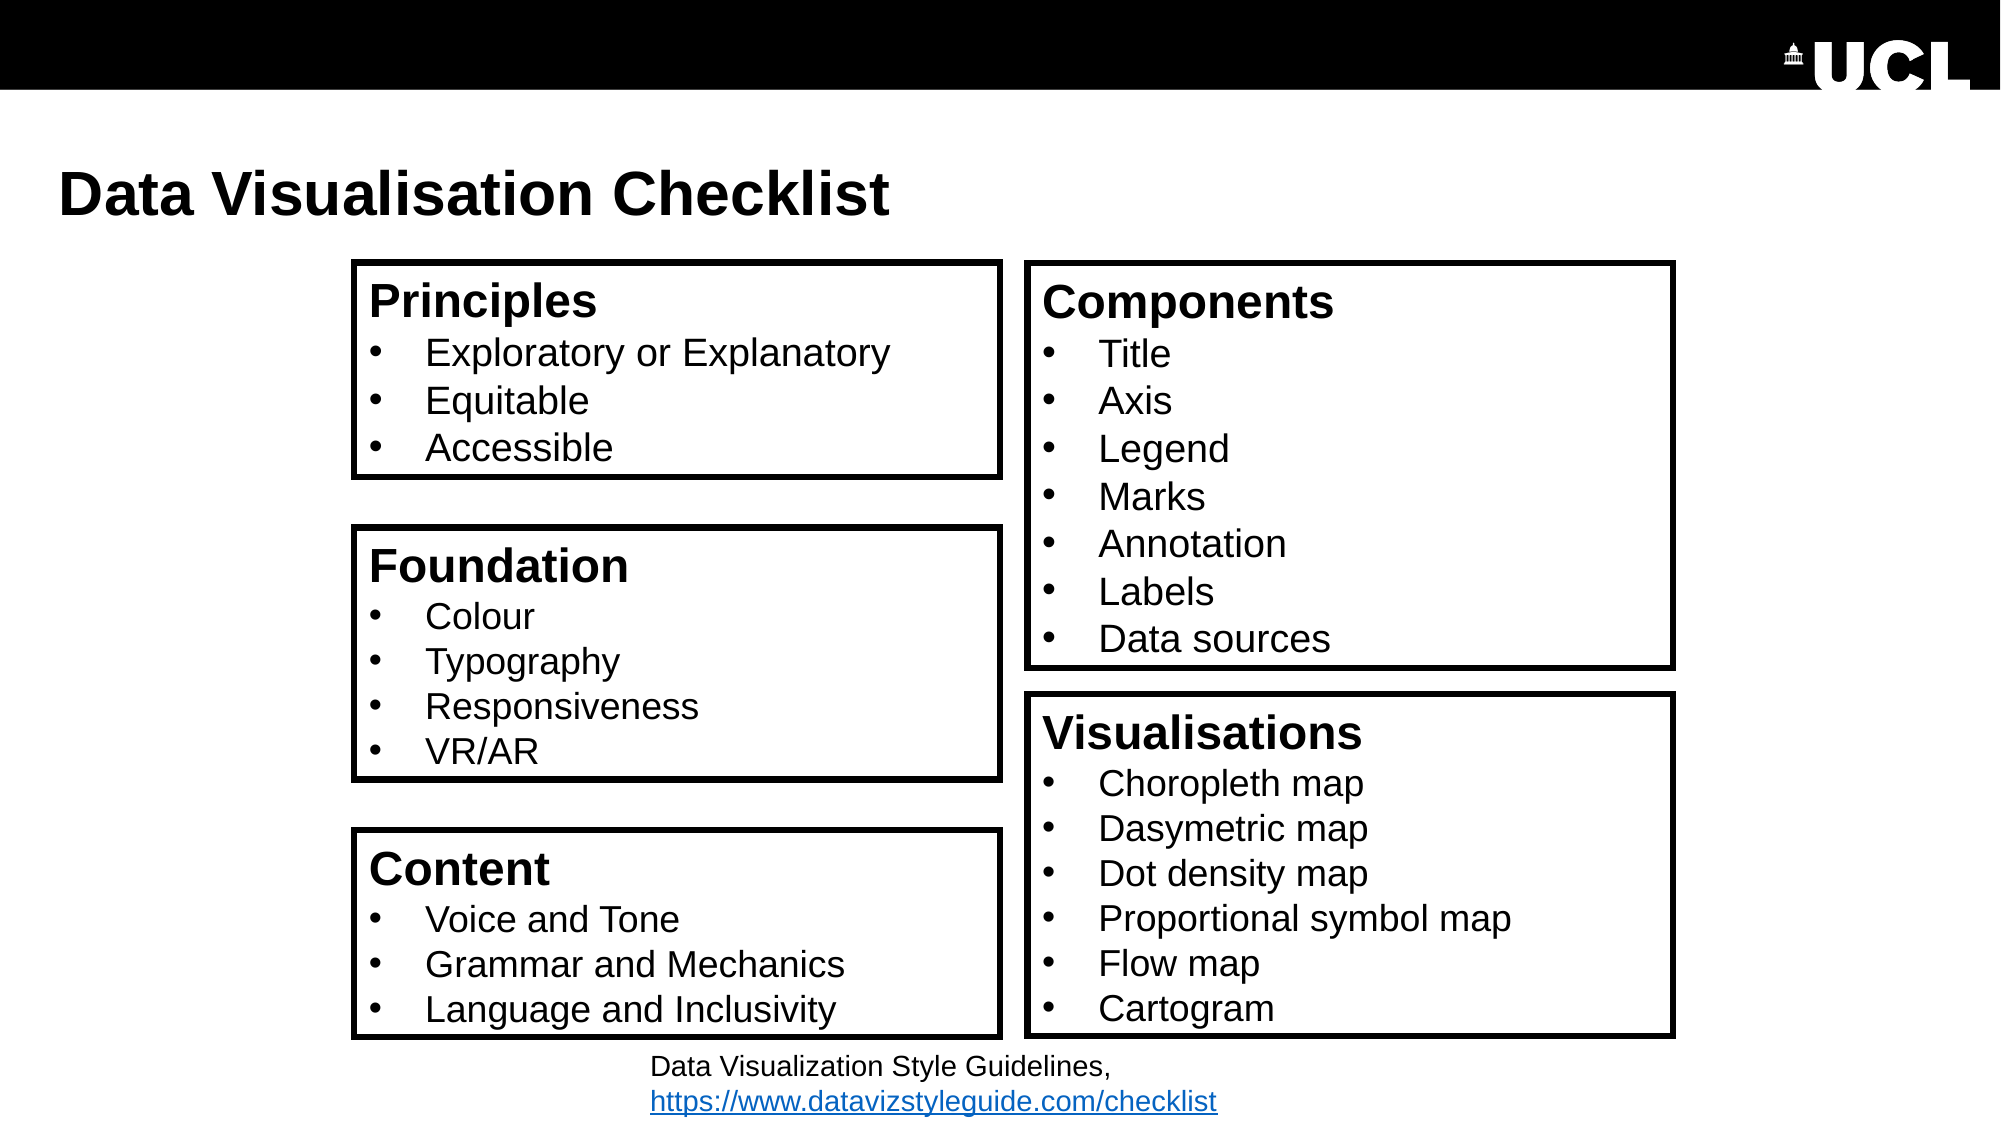

Data Visualisation Checklist
Principles
Exploratory or Explanatory
Equitable
Accessible
Components
Title
Axis
Legend
Marks
Annotation
Labels
Data sources
Foundation
Colour
Typography
Responsiveness
VR/AR
Visualisations
Choropleth map
Dasymetric map
Dot density map
Proportional symbol map
Flow map
Cartogram
Content
Voice and Tone
Grammar and Mechanics
Language and Inclusivity
Data Visualization Style Guidelines, https://www.datavizstyleguide.com/checklist